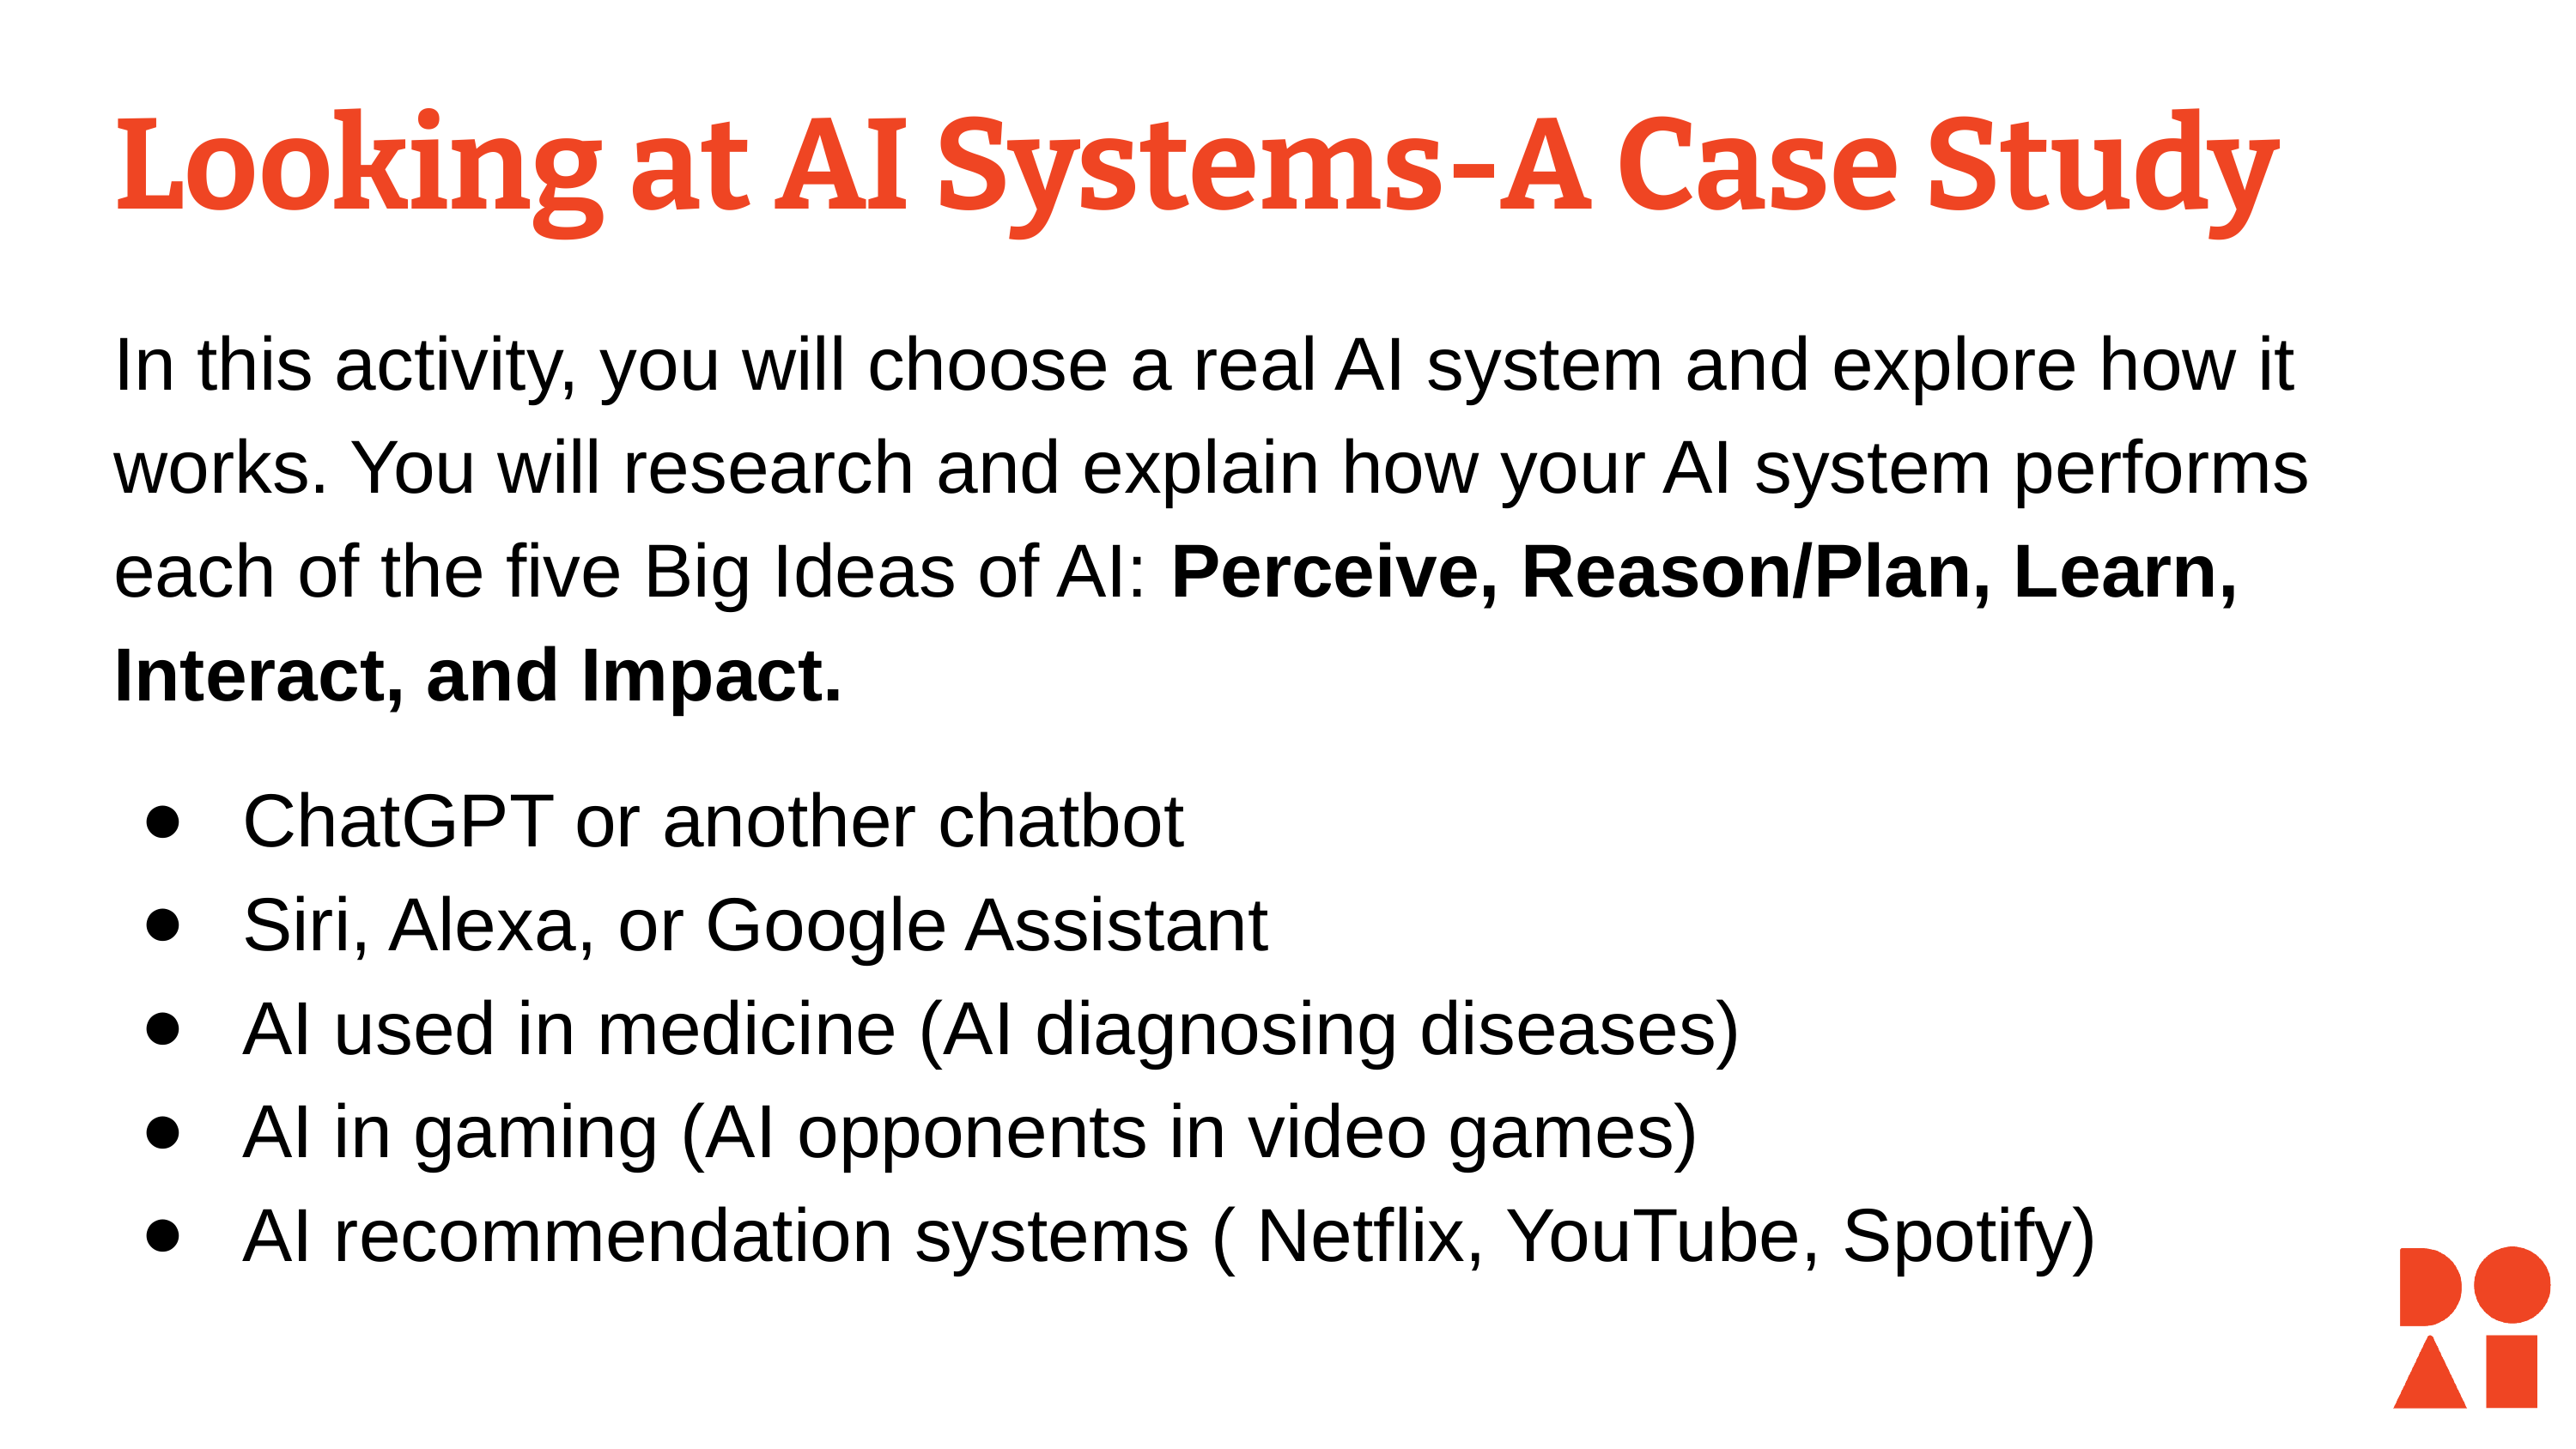

# Looking at AI Systems-A Case Study
In this activity, you will choose a real AI system and explore how it works. You will research and explain how your AI system performs each of the five Big Ideas of AI: Perceive, Reason/Plan, Learn, Interact, and Impact.
ChatGPT or another chatbot
Siri, Alexa, or Google Assistant
AI used in medicine (AI diagnosing diseases)
AI in gaming (AI opponents in video games)
AI recommendation systems ( Netflix, YouTube, Spotify)